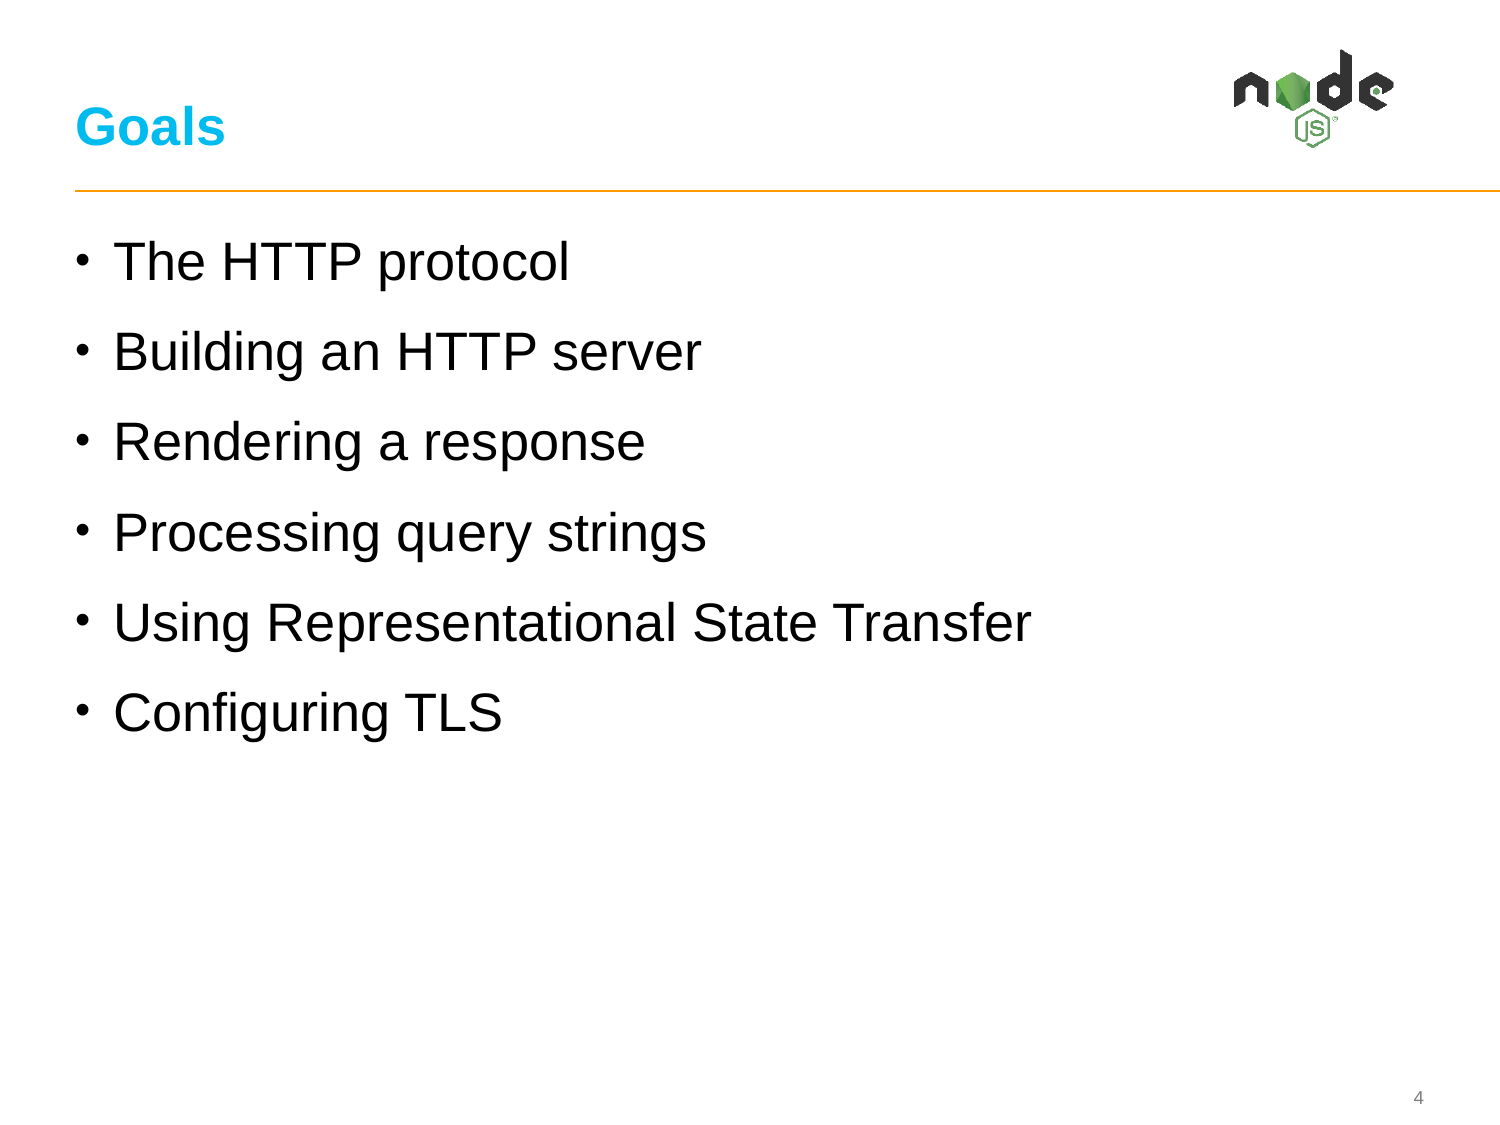

# Goals
The HTTP protocol
Building an HTTP server
Rendering a response
Processing query strings
Using Representational State Transfer
Configuring TLS